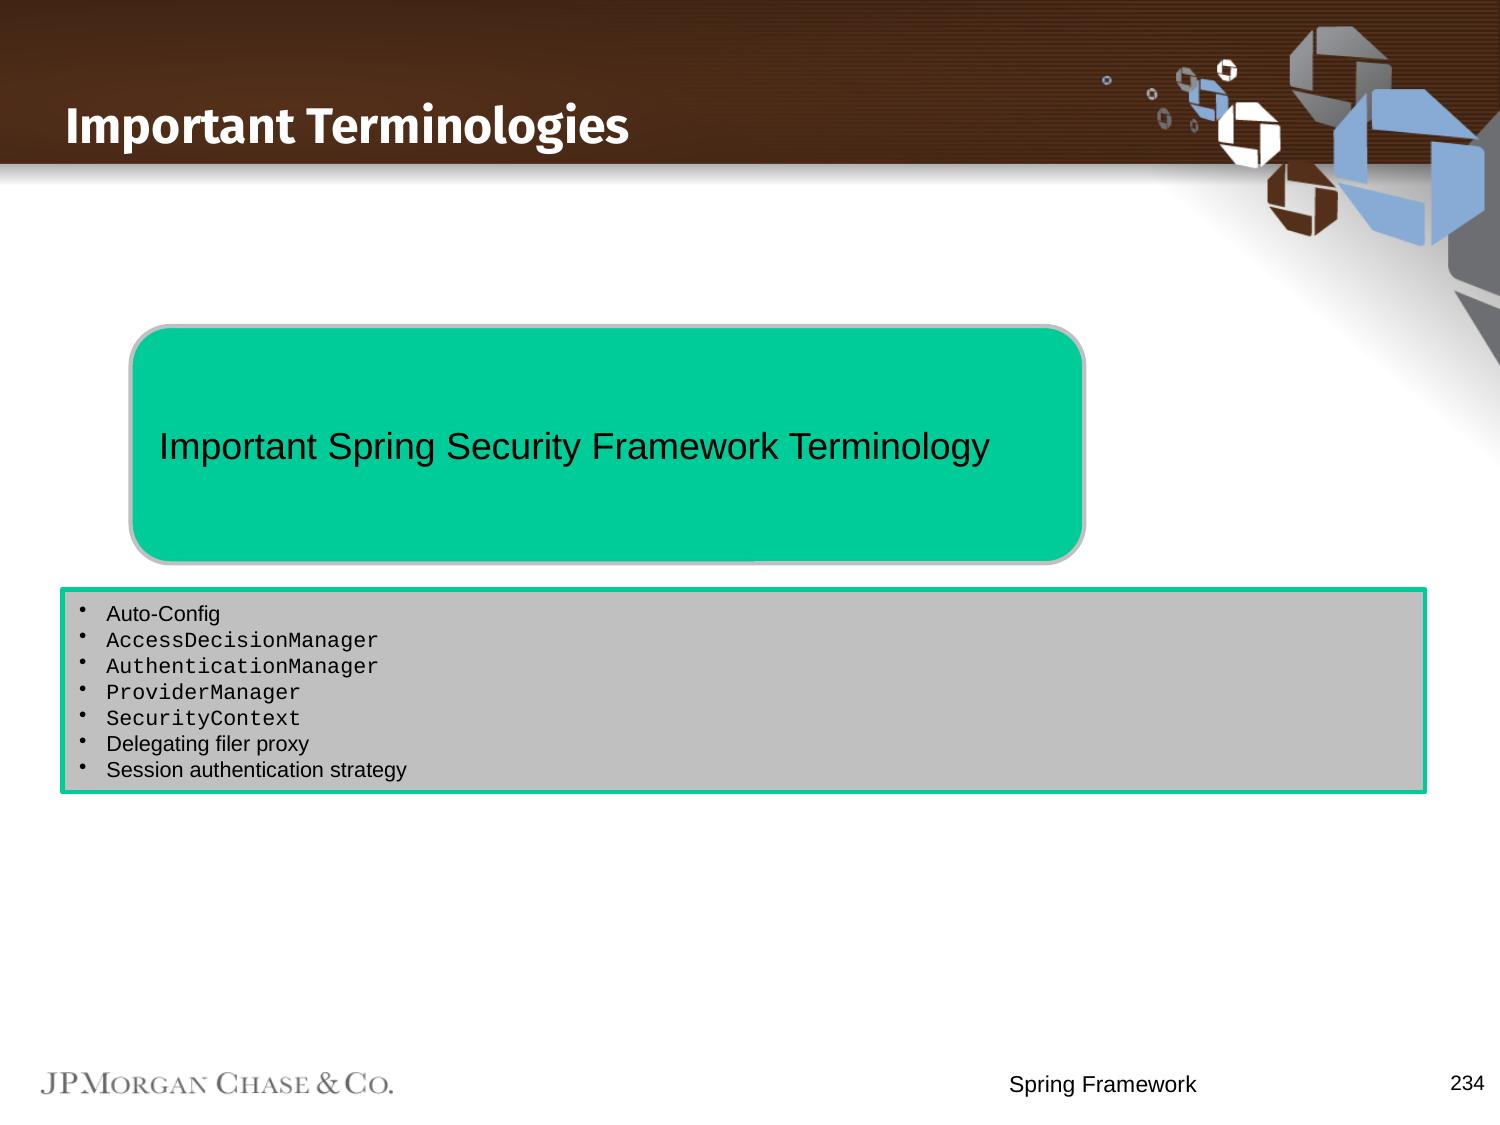

Important Terminologies

Important Spring Security Framework Terminology
Auto-Config
AccessDecisionManager
AuthenticationManager
ProviderManager
SecurityContext
Session authentication strategy
Delegating filer proxy
Spring Framework
234